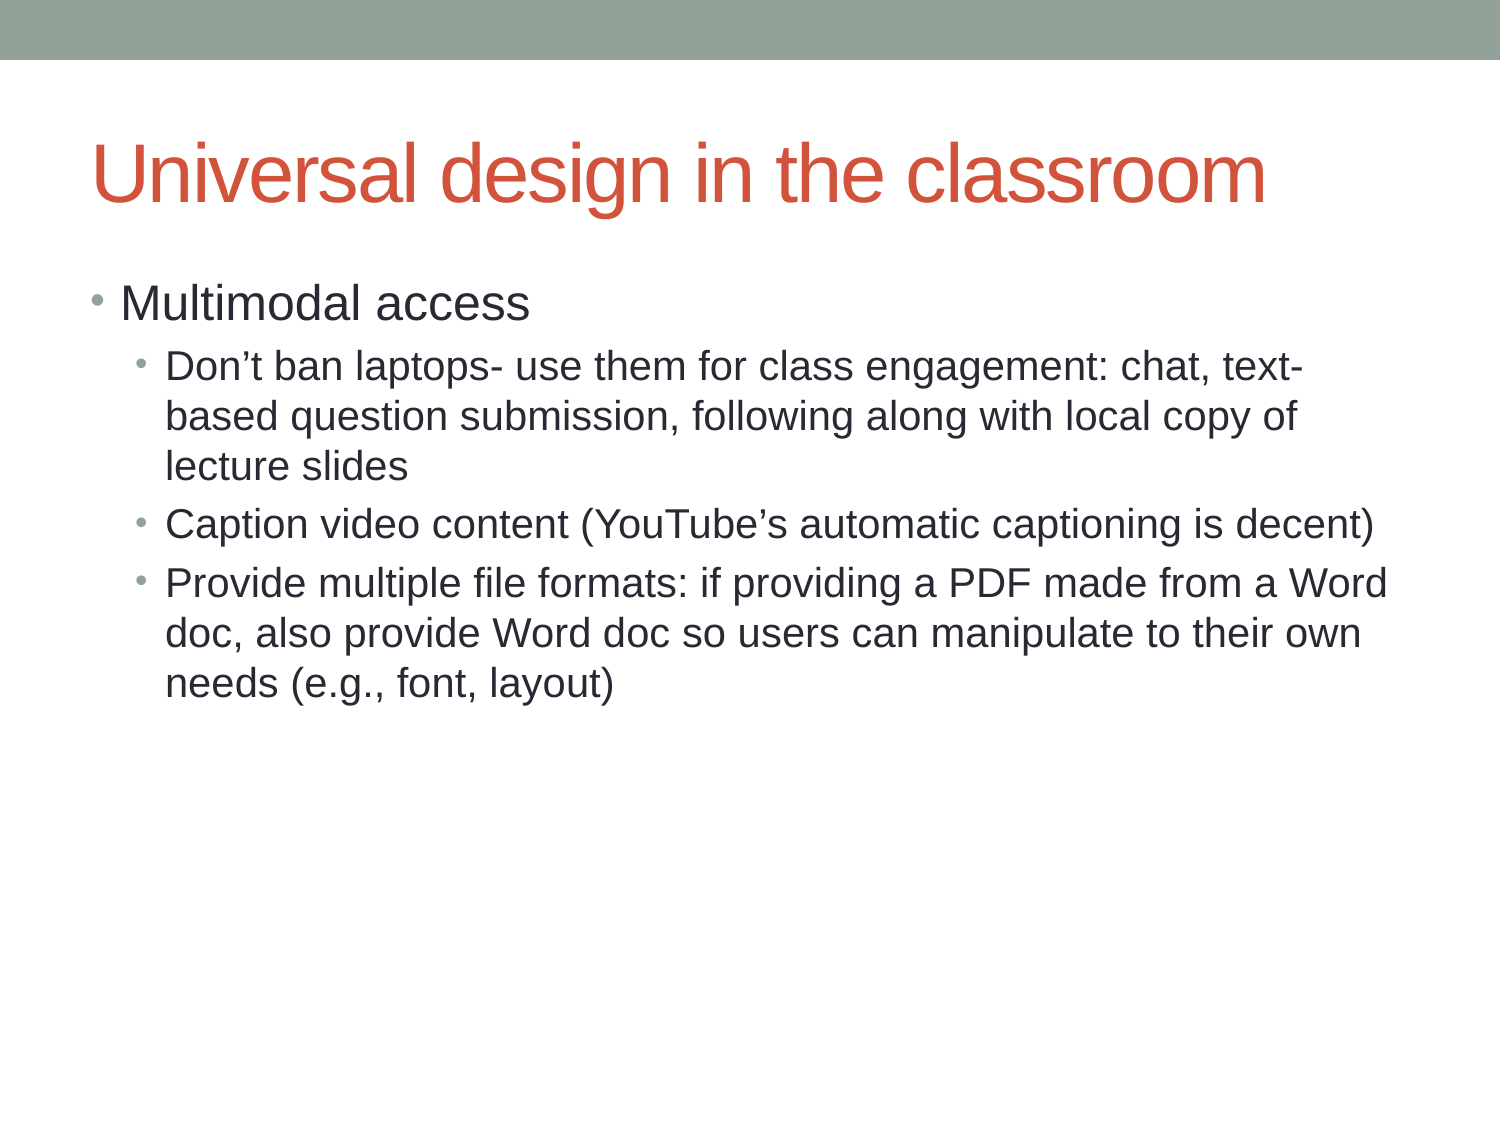

# Universal design in the classroom
Multimodal access
Don’t ban laptops- use them for class engagement: chat, text-based question submission, following along with local copy of lecture slides
Caption video content (YouTube’s automatic captioning is decent)
Provide multiple file formats: if providing a PDF made from a Word doc, also provide Word doc so users can manipulate to their own needs (e.g., font, layout)